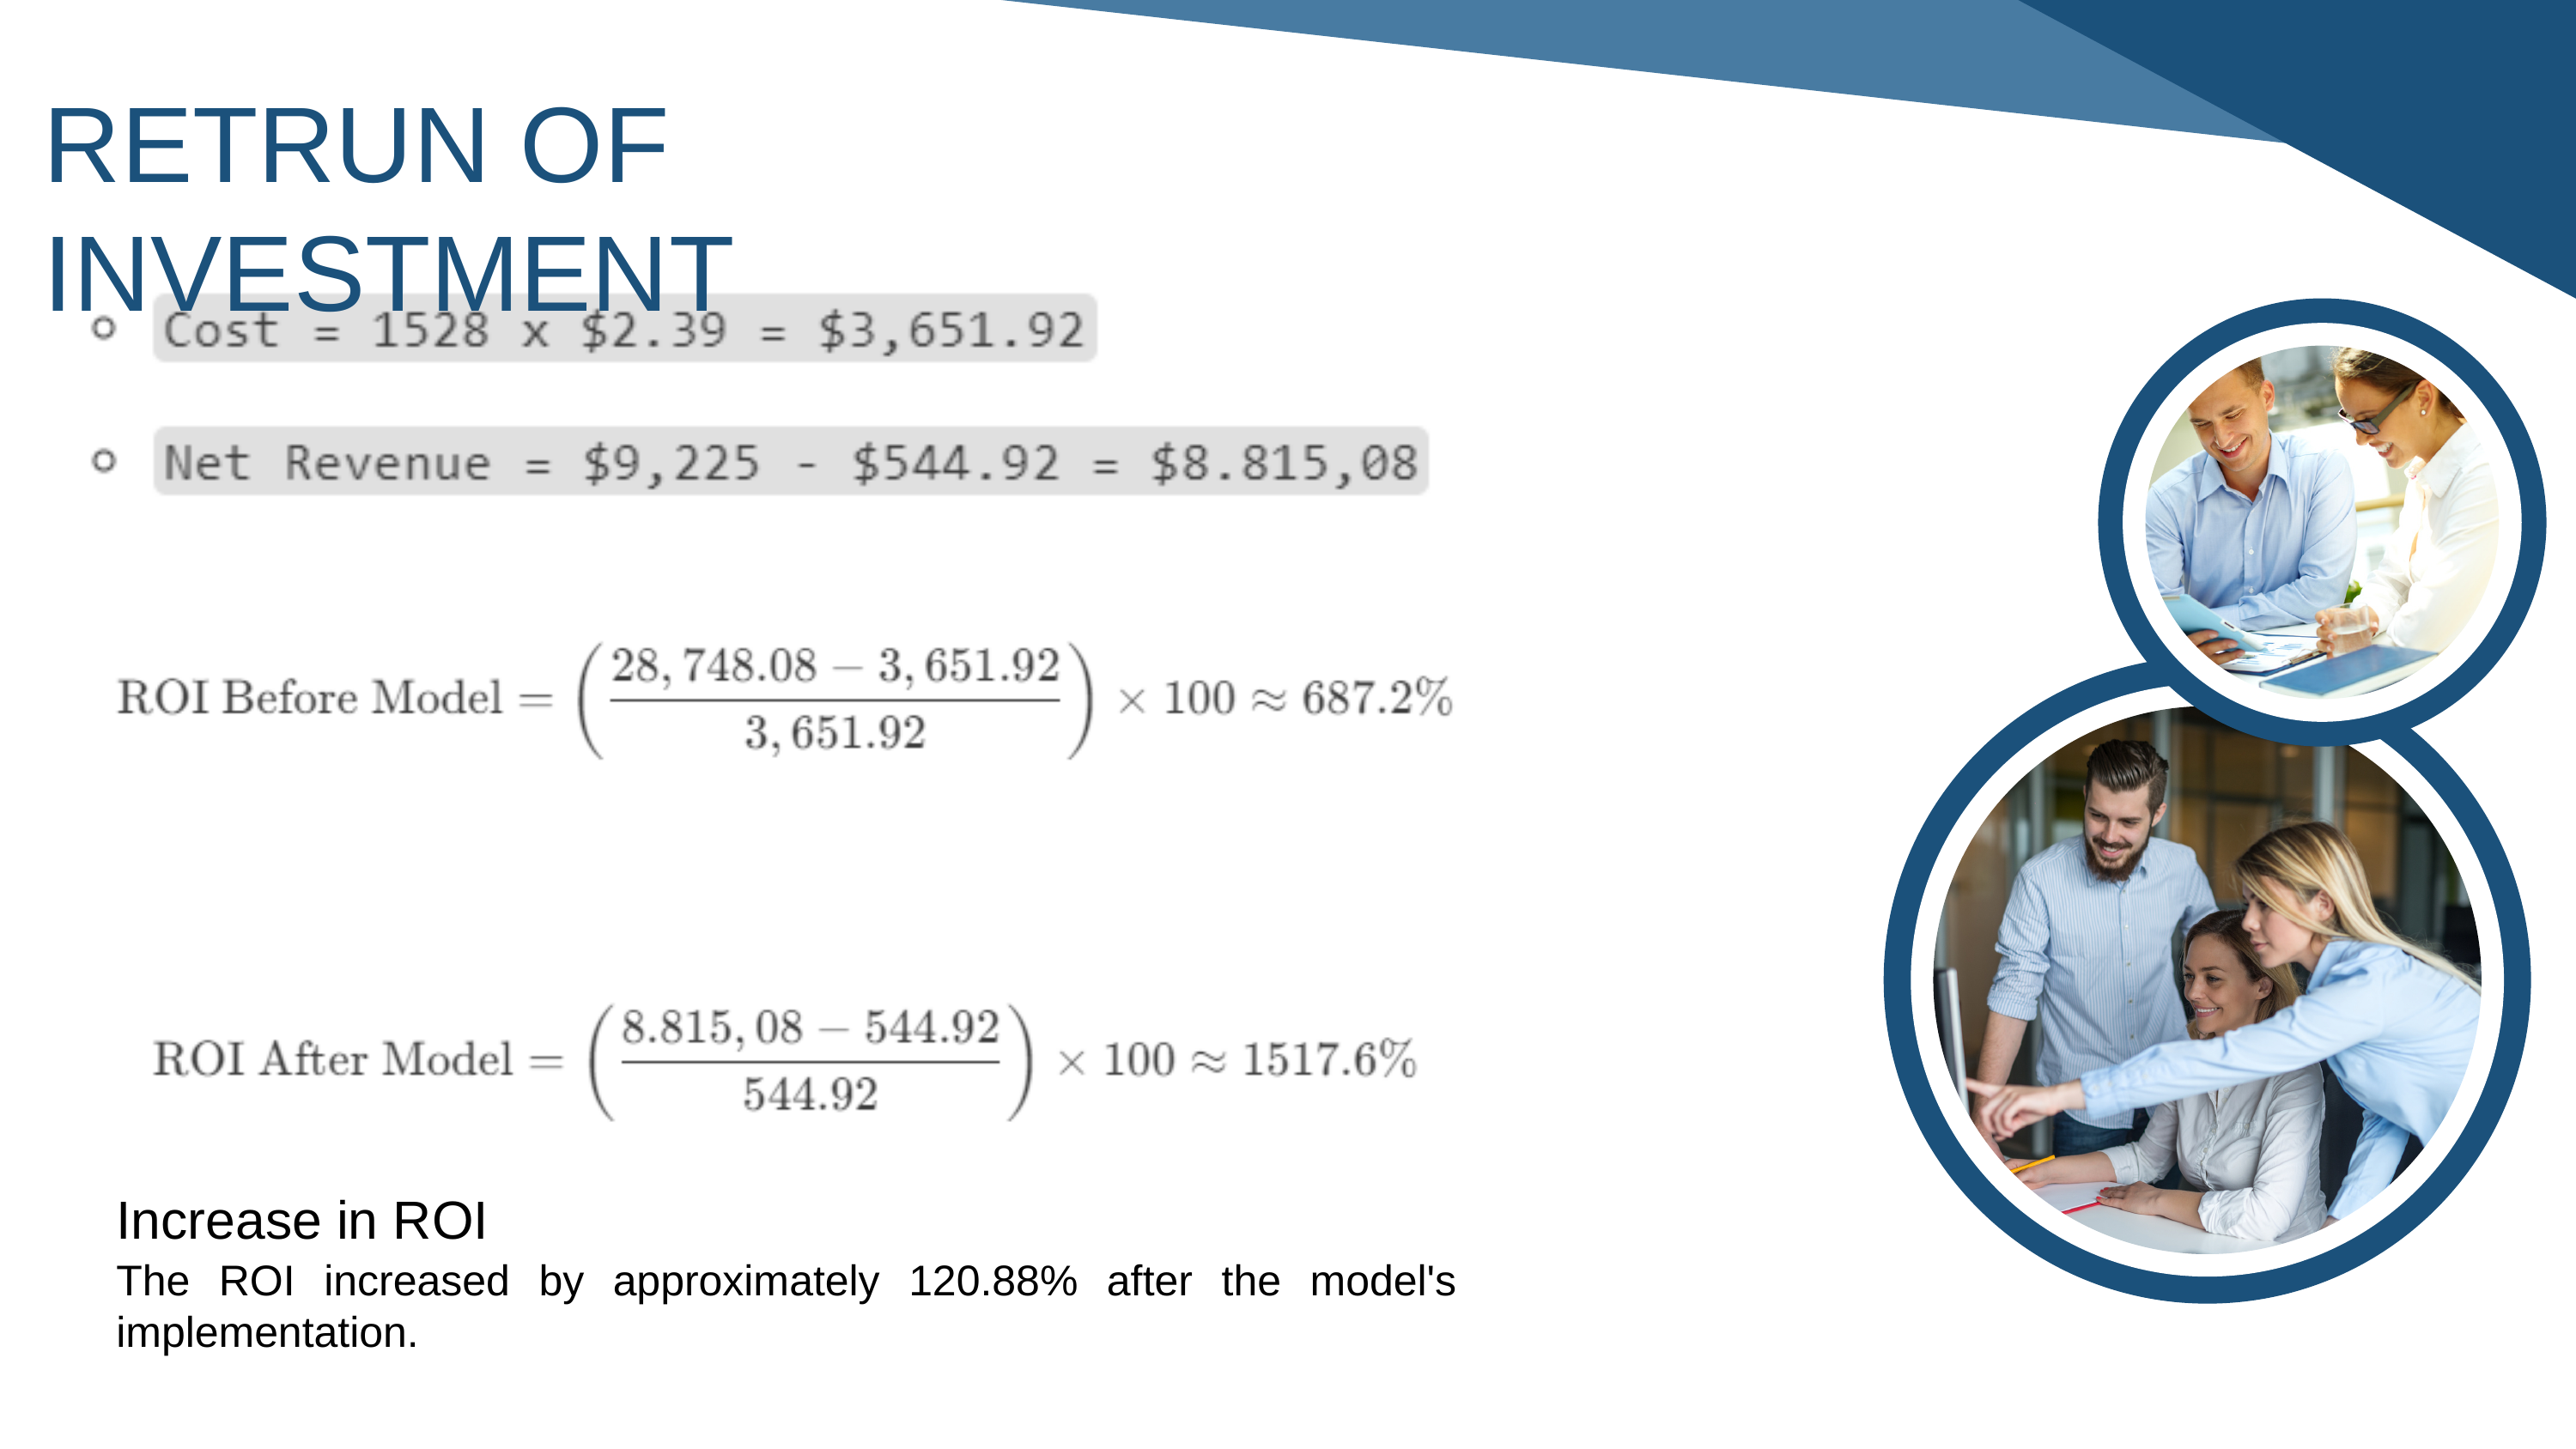

RETRUN OF INVESTMENT

Increase in ROI
The ROI increased by approximately 120.88% after the model's implementation.